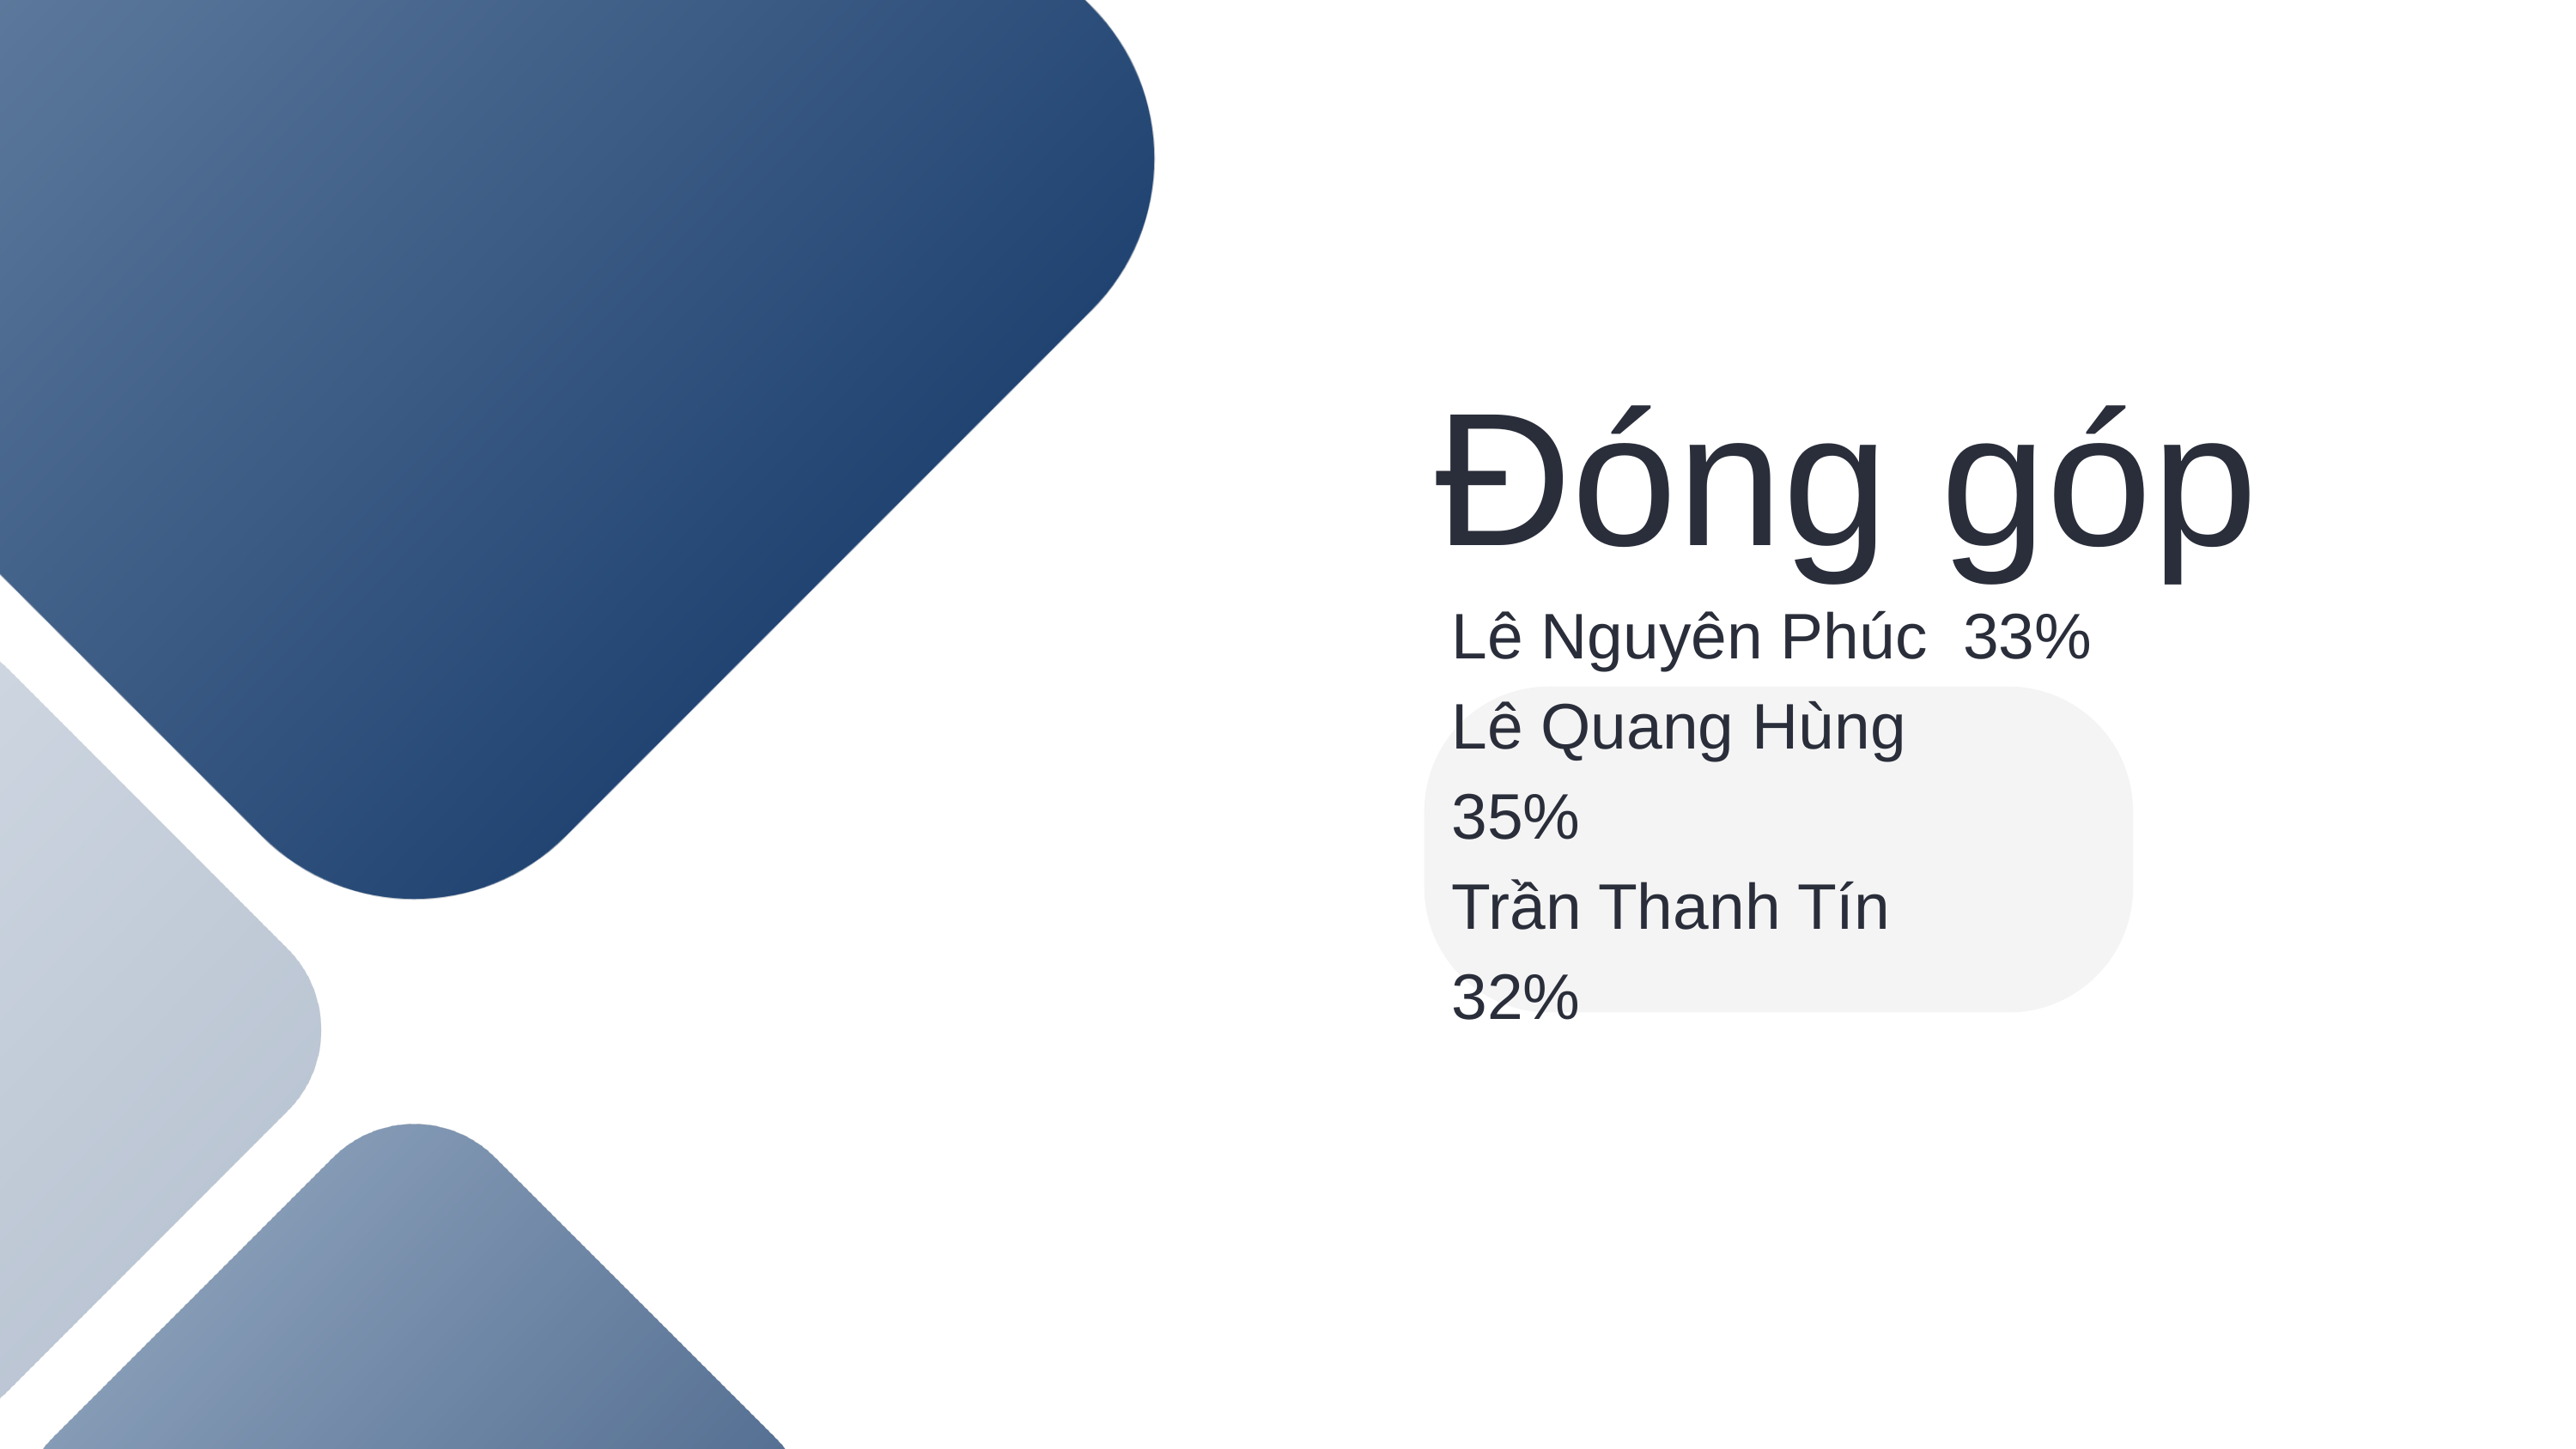

Đóng góp

Lê Nguyên Phúc  33%
Lê Quang Hùng    35%
Trần Thanh Tín     32%